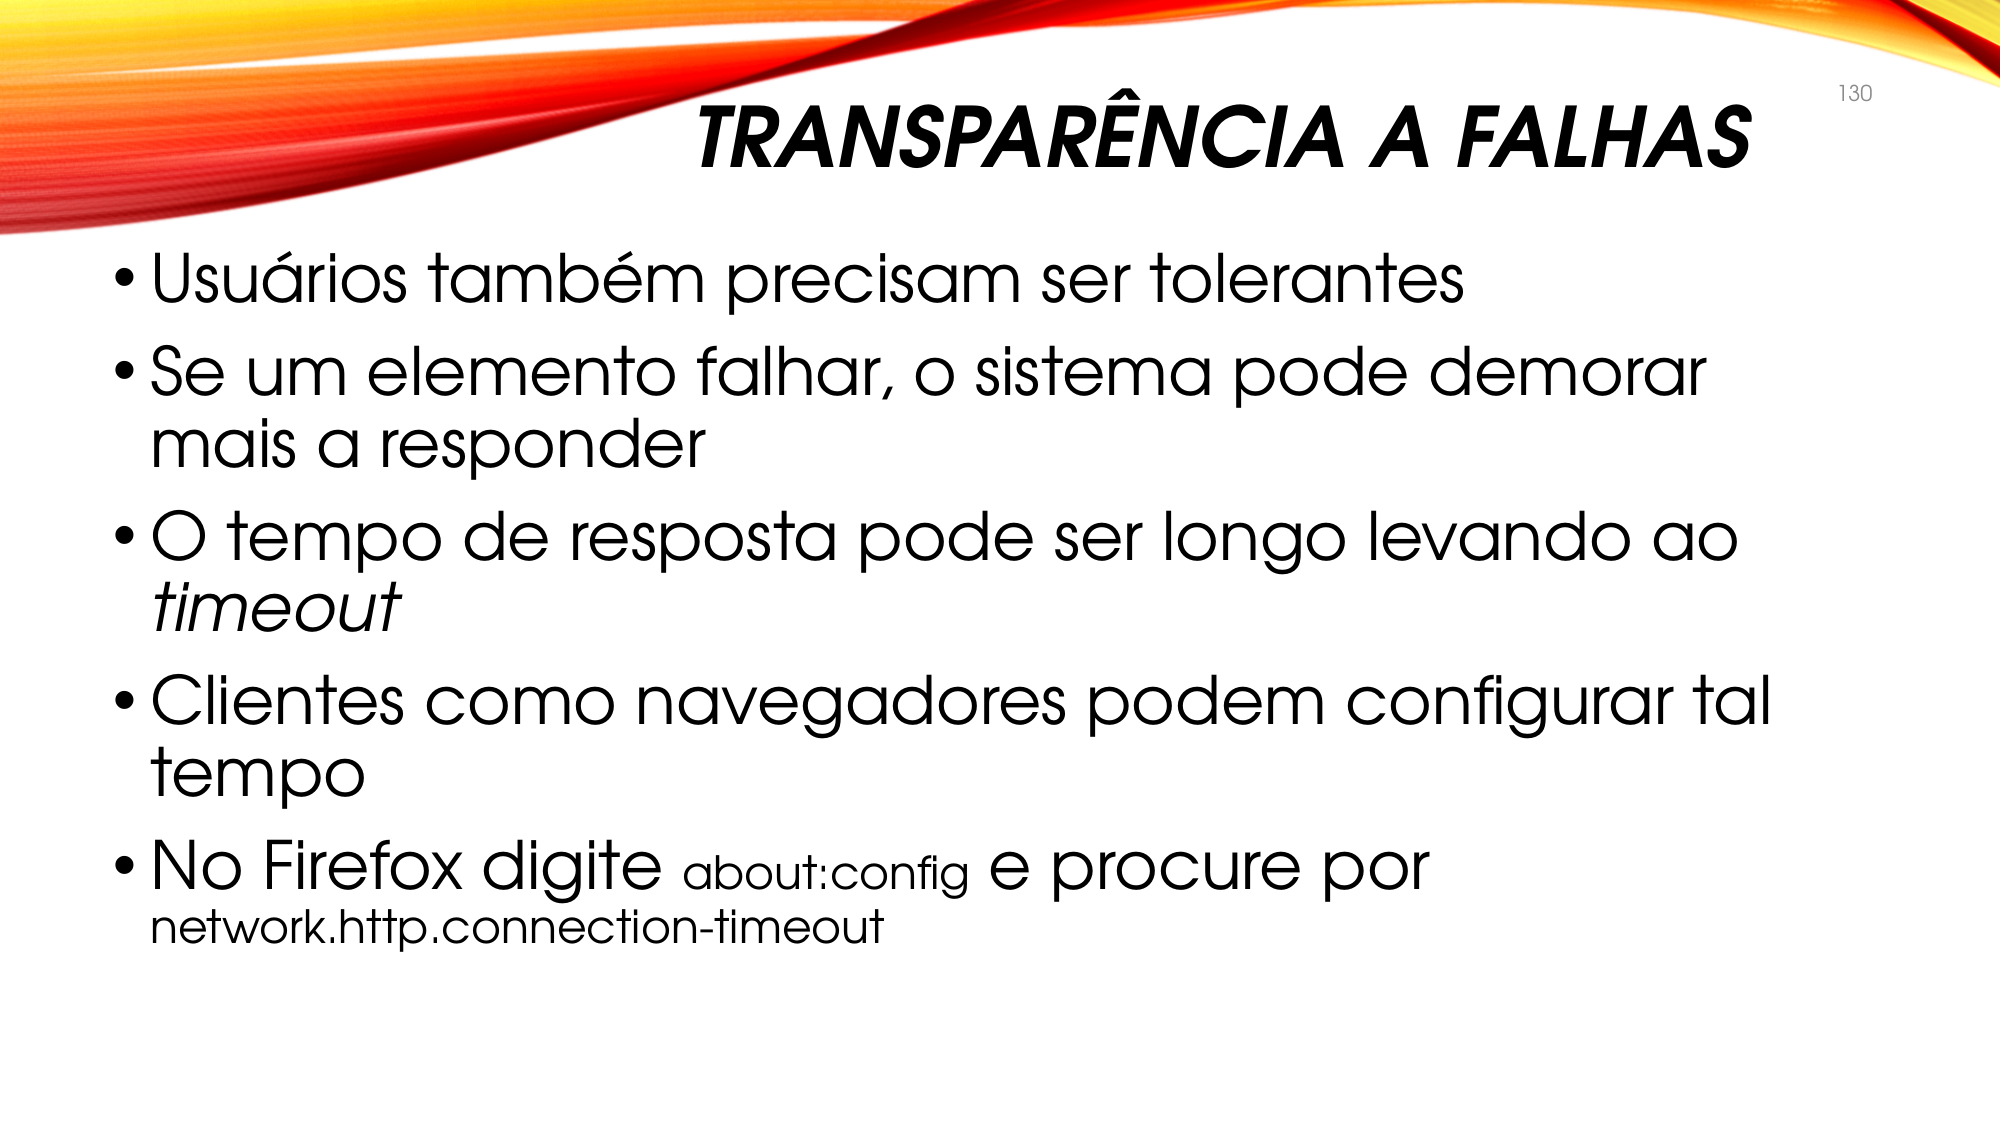

# Transparência a falhas
130
Usuários também precisam ser tolerantes
Se um elemento falhar, o sistema pode demorar mais a responder
O tempo de resposta pode ser longo levando ao timeout
Clientes como navegadores podem configurar tal tempo
No Firefox digite about:config e procure por network.http.connection-timeout